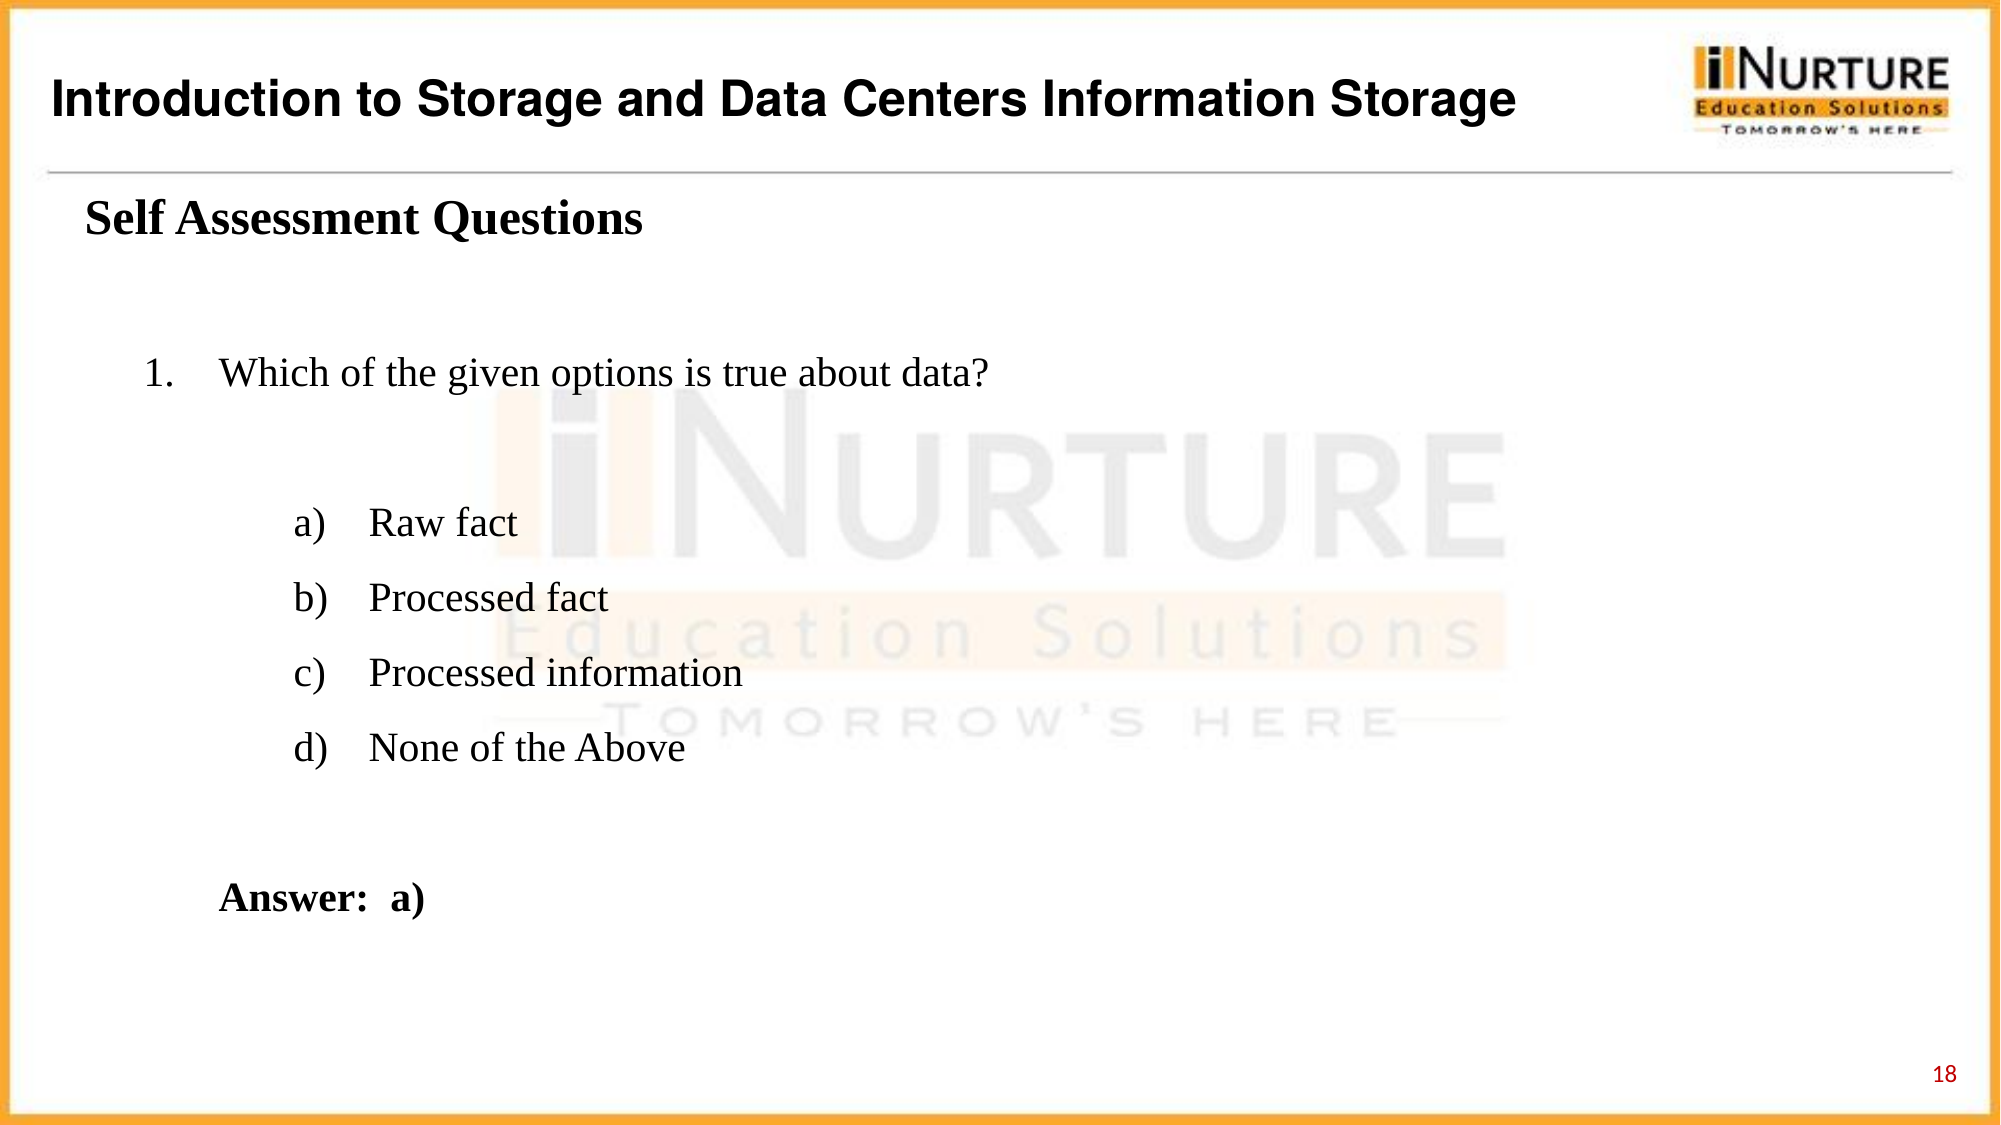

Introduction to Storage and Data Centers Information Storage
Self Assessment Questions

Which of the given options is true about data?

Raw fact
Processed fact
Processed information
None of the Above

Answer:  a)

18